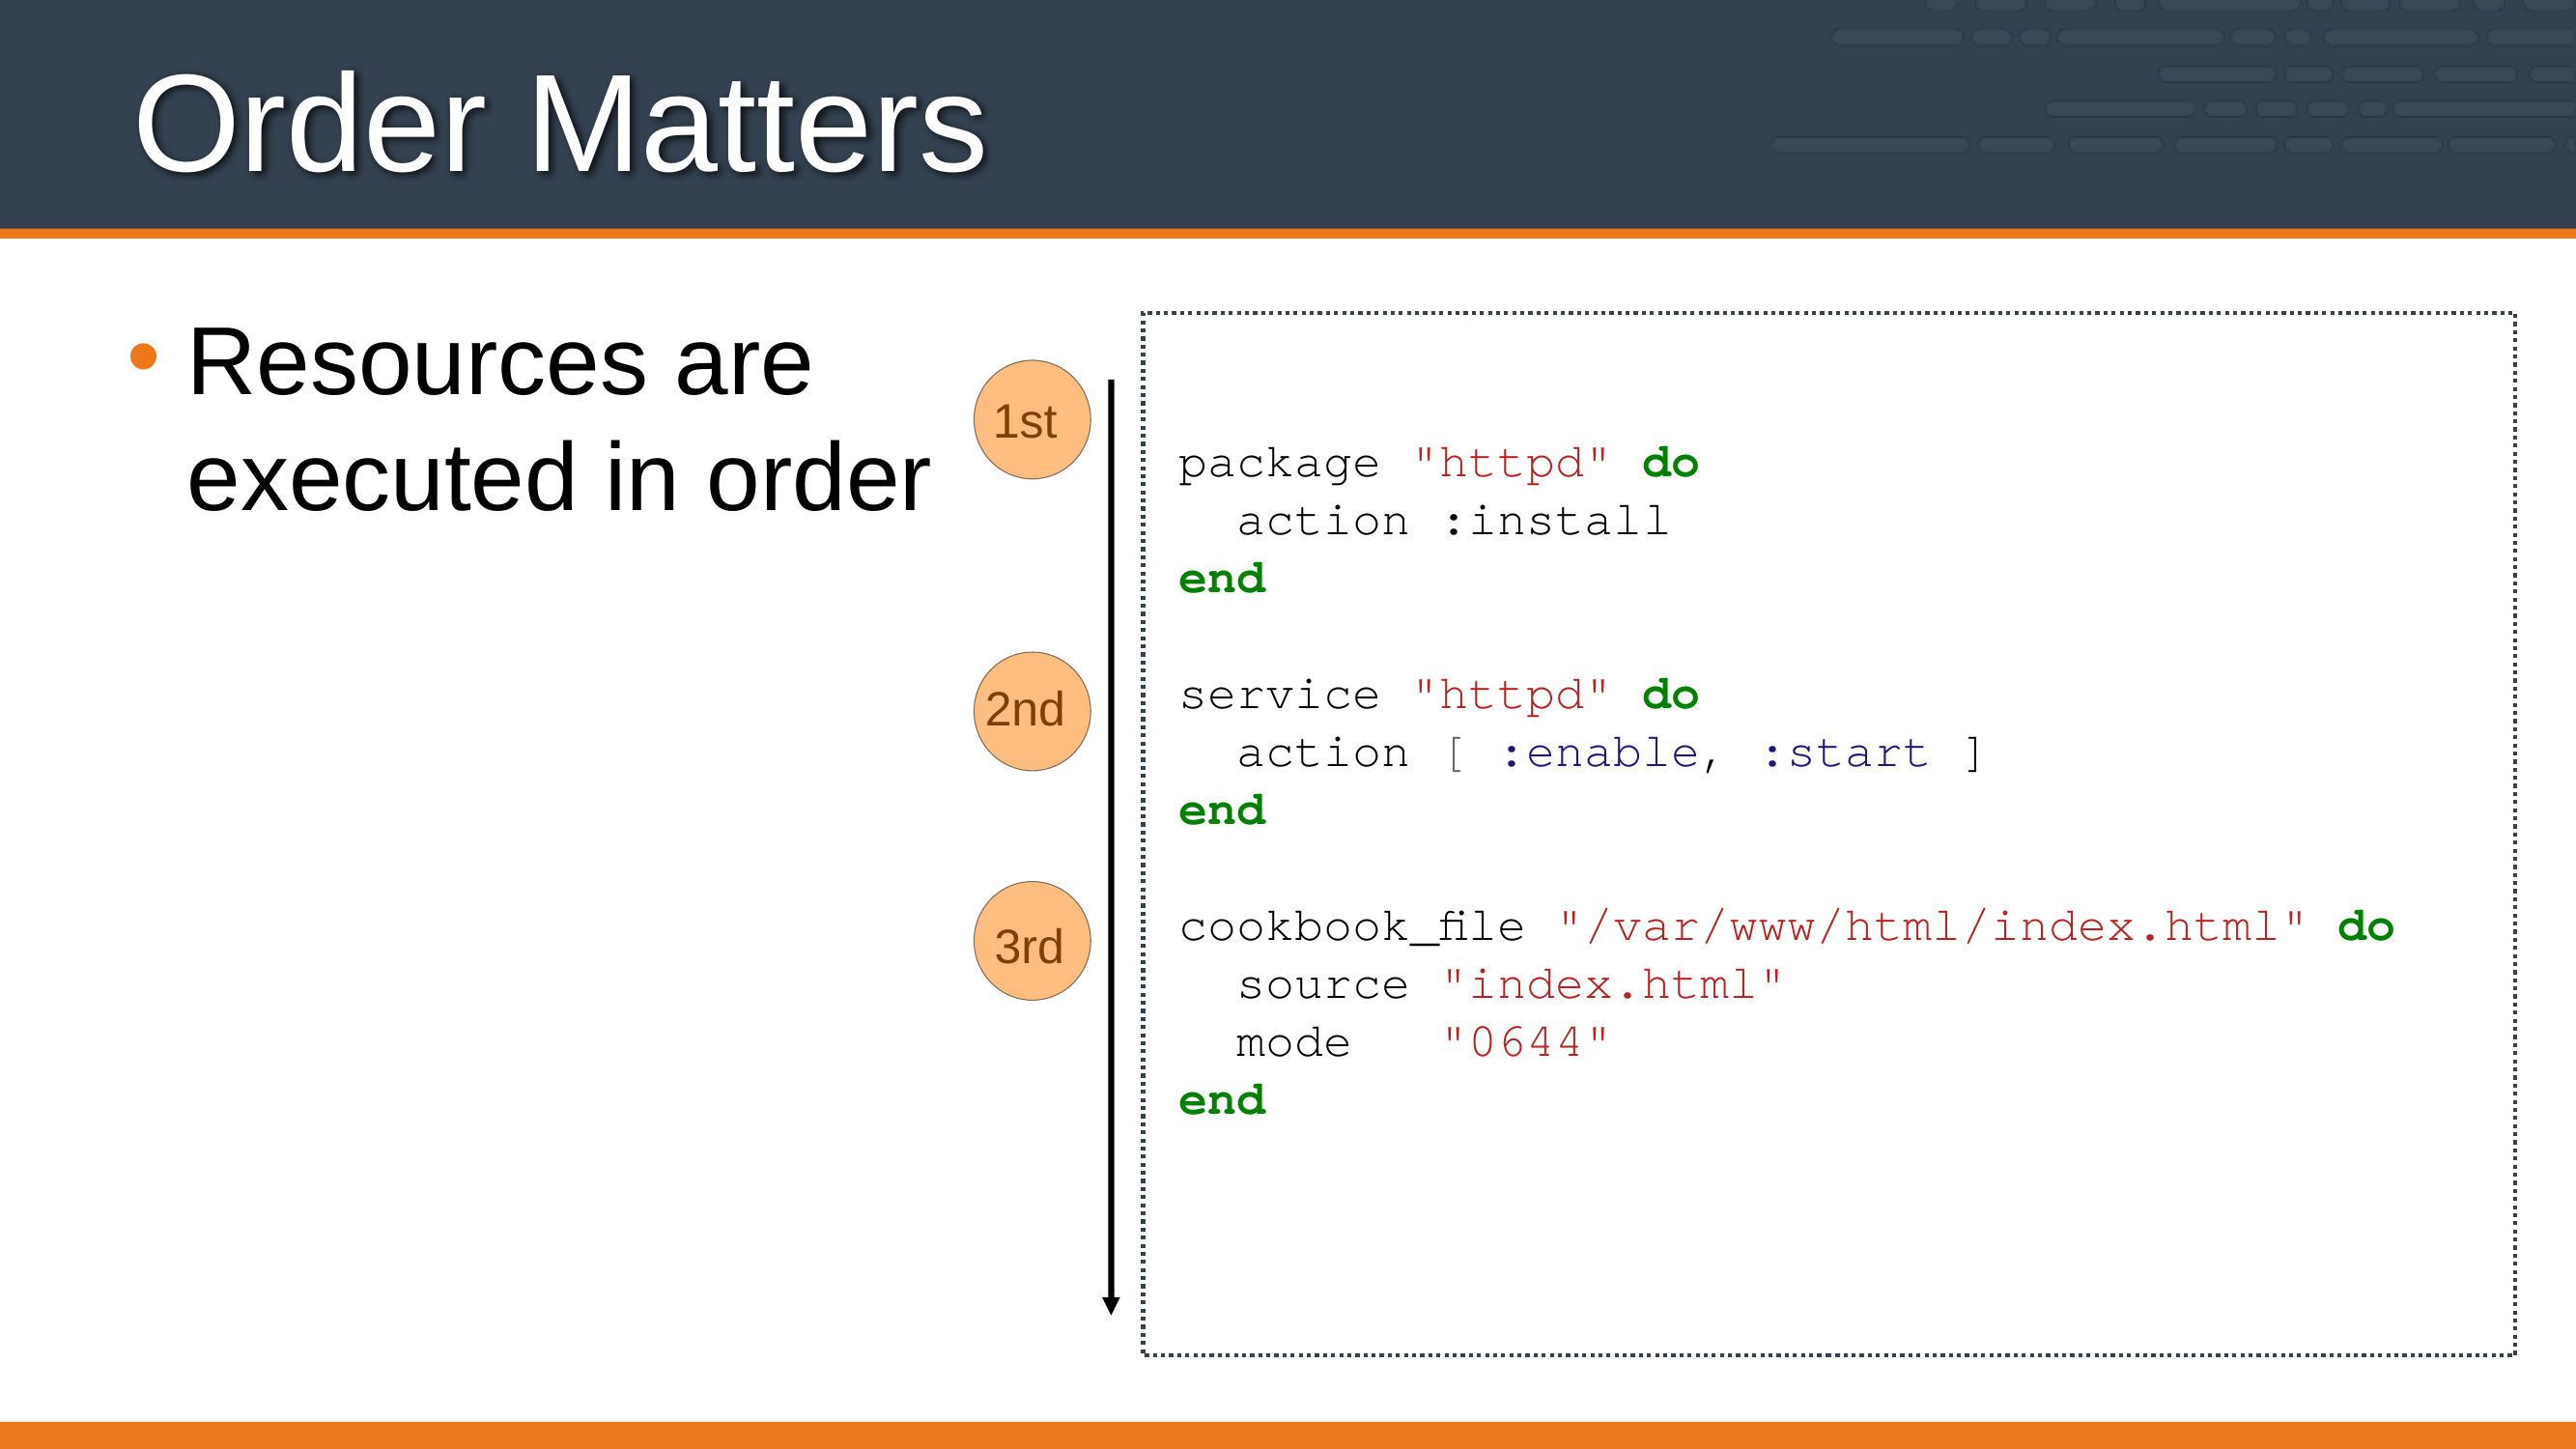

# Order Matters
Body Level One
Body Level Two
Body Level Three
Body Level Four
Body Level Five
Resources are executed in order

package "httpd" do
  action :install
end

service "httpd" do
  action [ :enable, :start ]
end

cookbook_file "/var/www/html/index.html" do
  source "index.html"
  mode   "0644"
end

1st

2nd

3rd